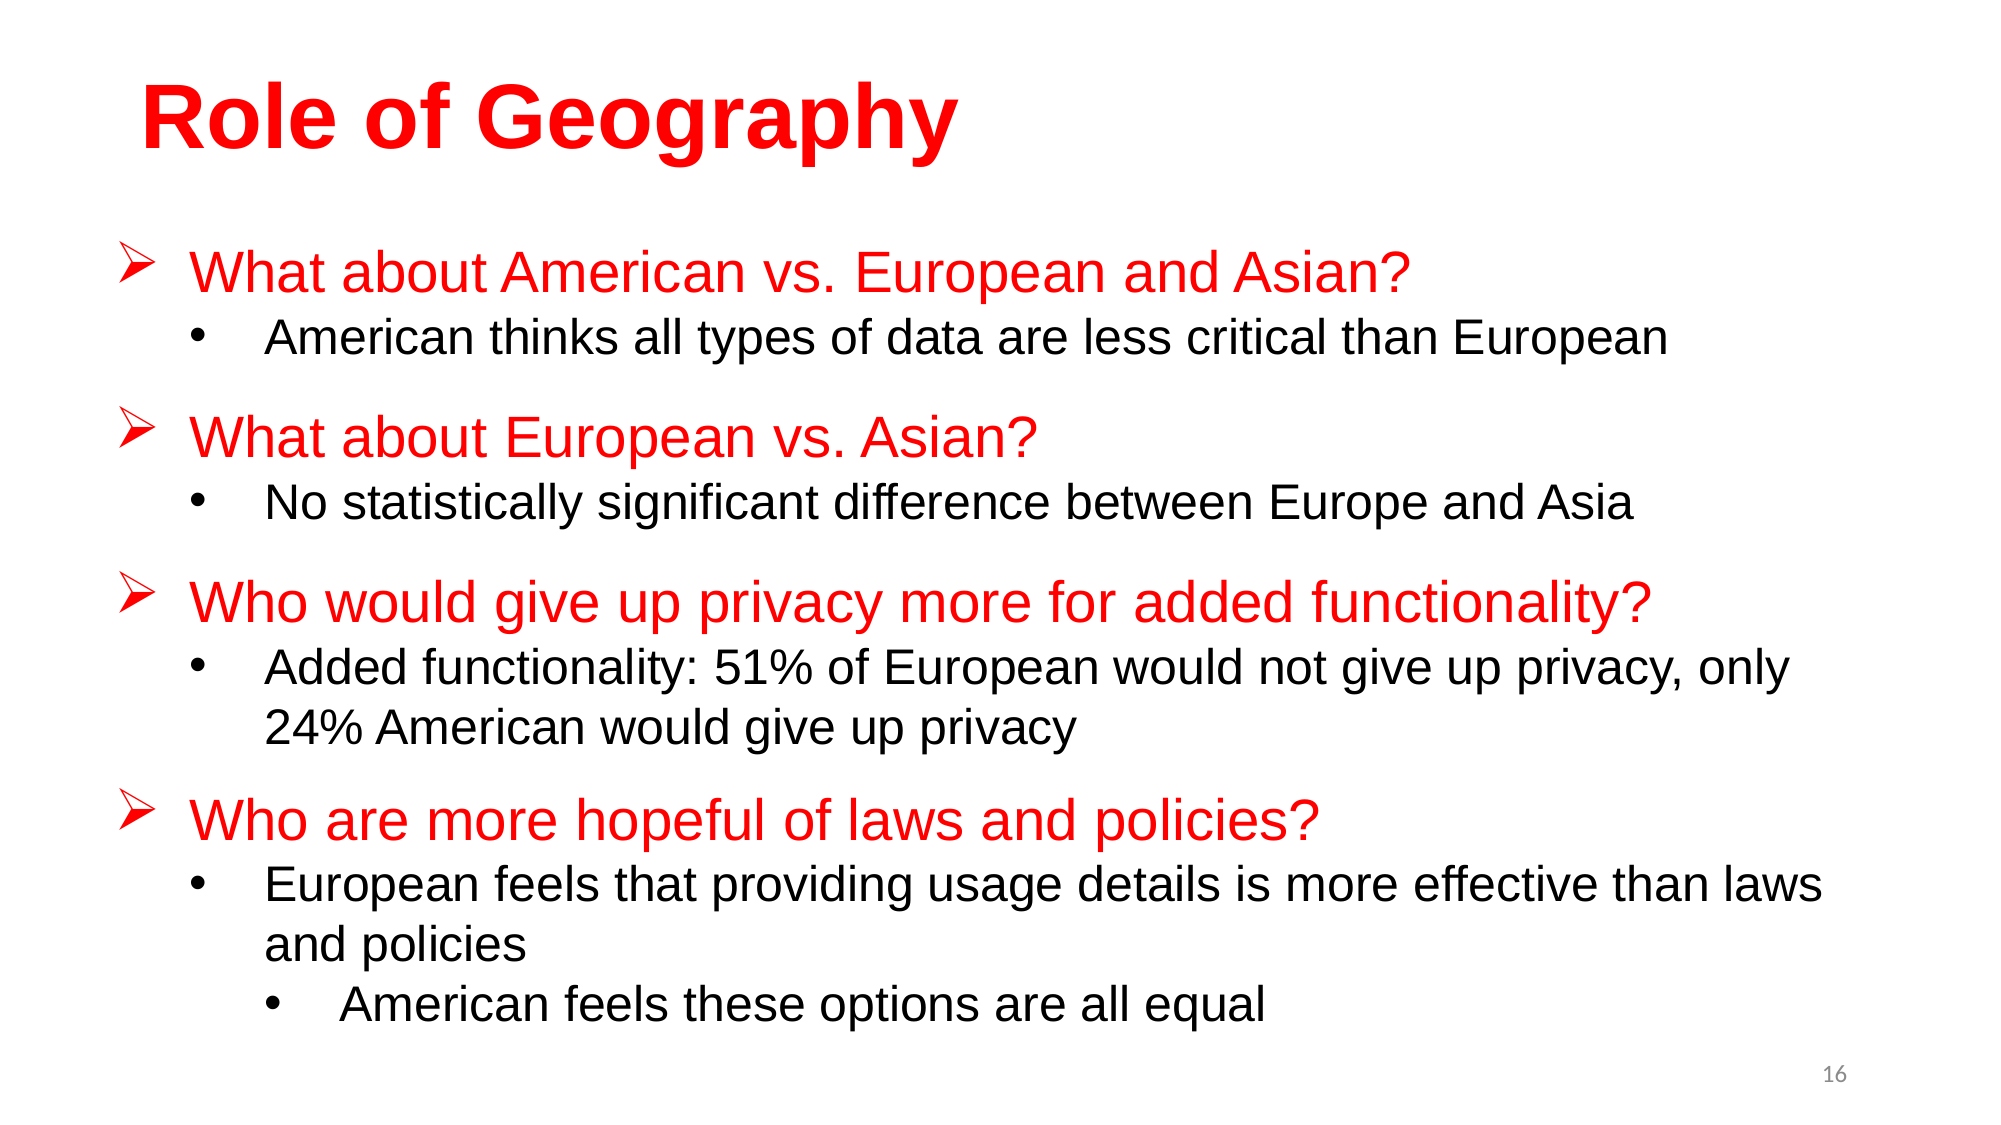

# Role of Geography
What about American vs. European and Asian?
American thinks all types of data are less critical than European

What about European vs. Asian?
No statistically significant difference between Europe and Asia

Who would give up privacy more for added functionality?
Added functionality: 51% of European would not give up privacy, only 24% American would give up privacy

Who are more hopeful of laws and policies?
European feels that providing usage details is more effective than laws and policies
American feels these options are all equal
16